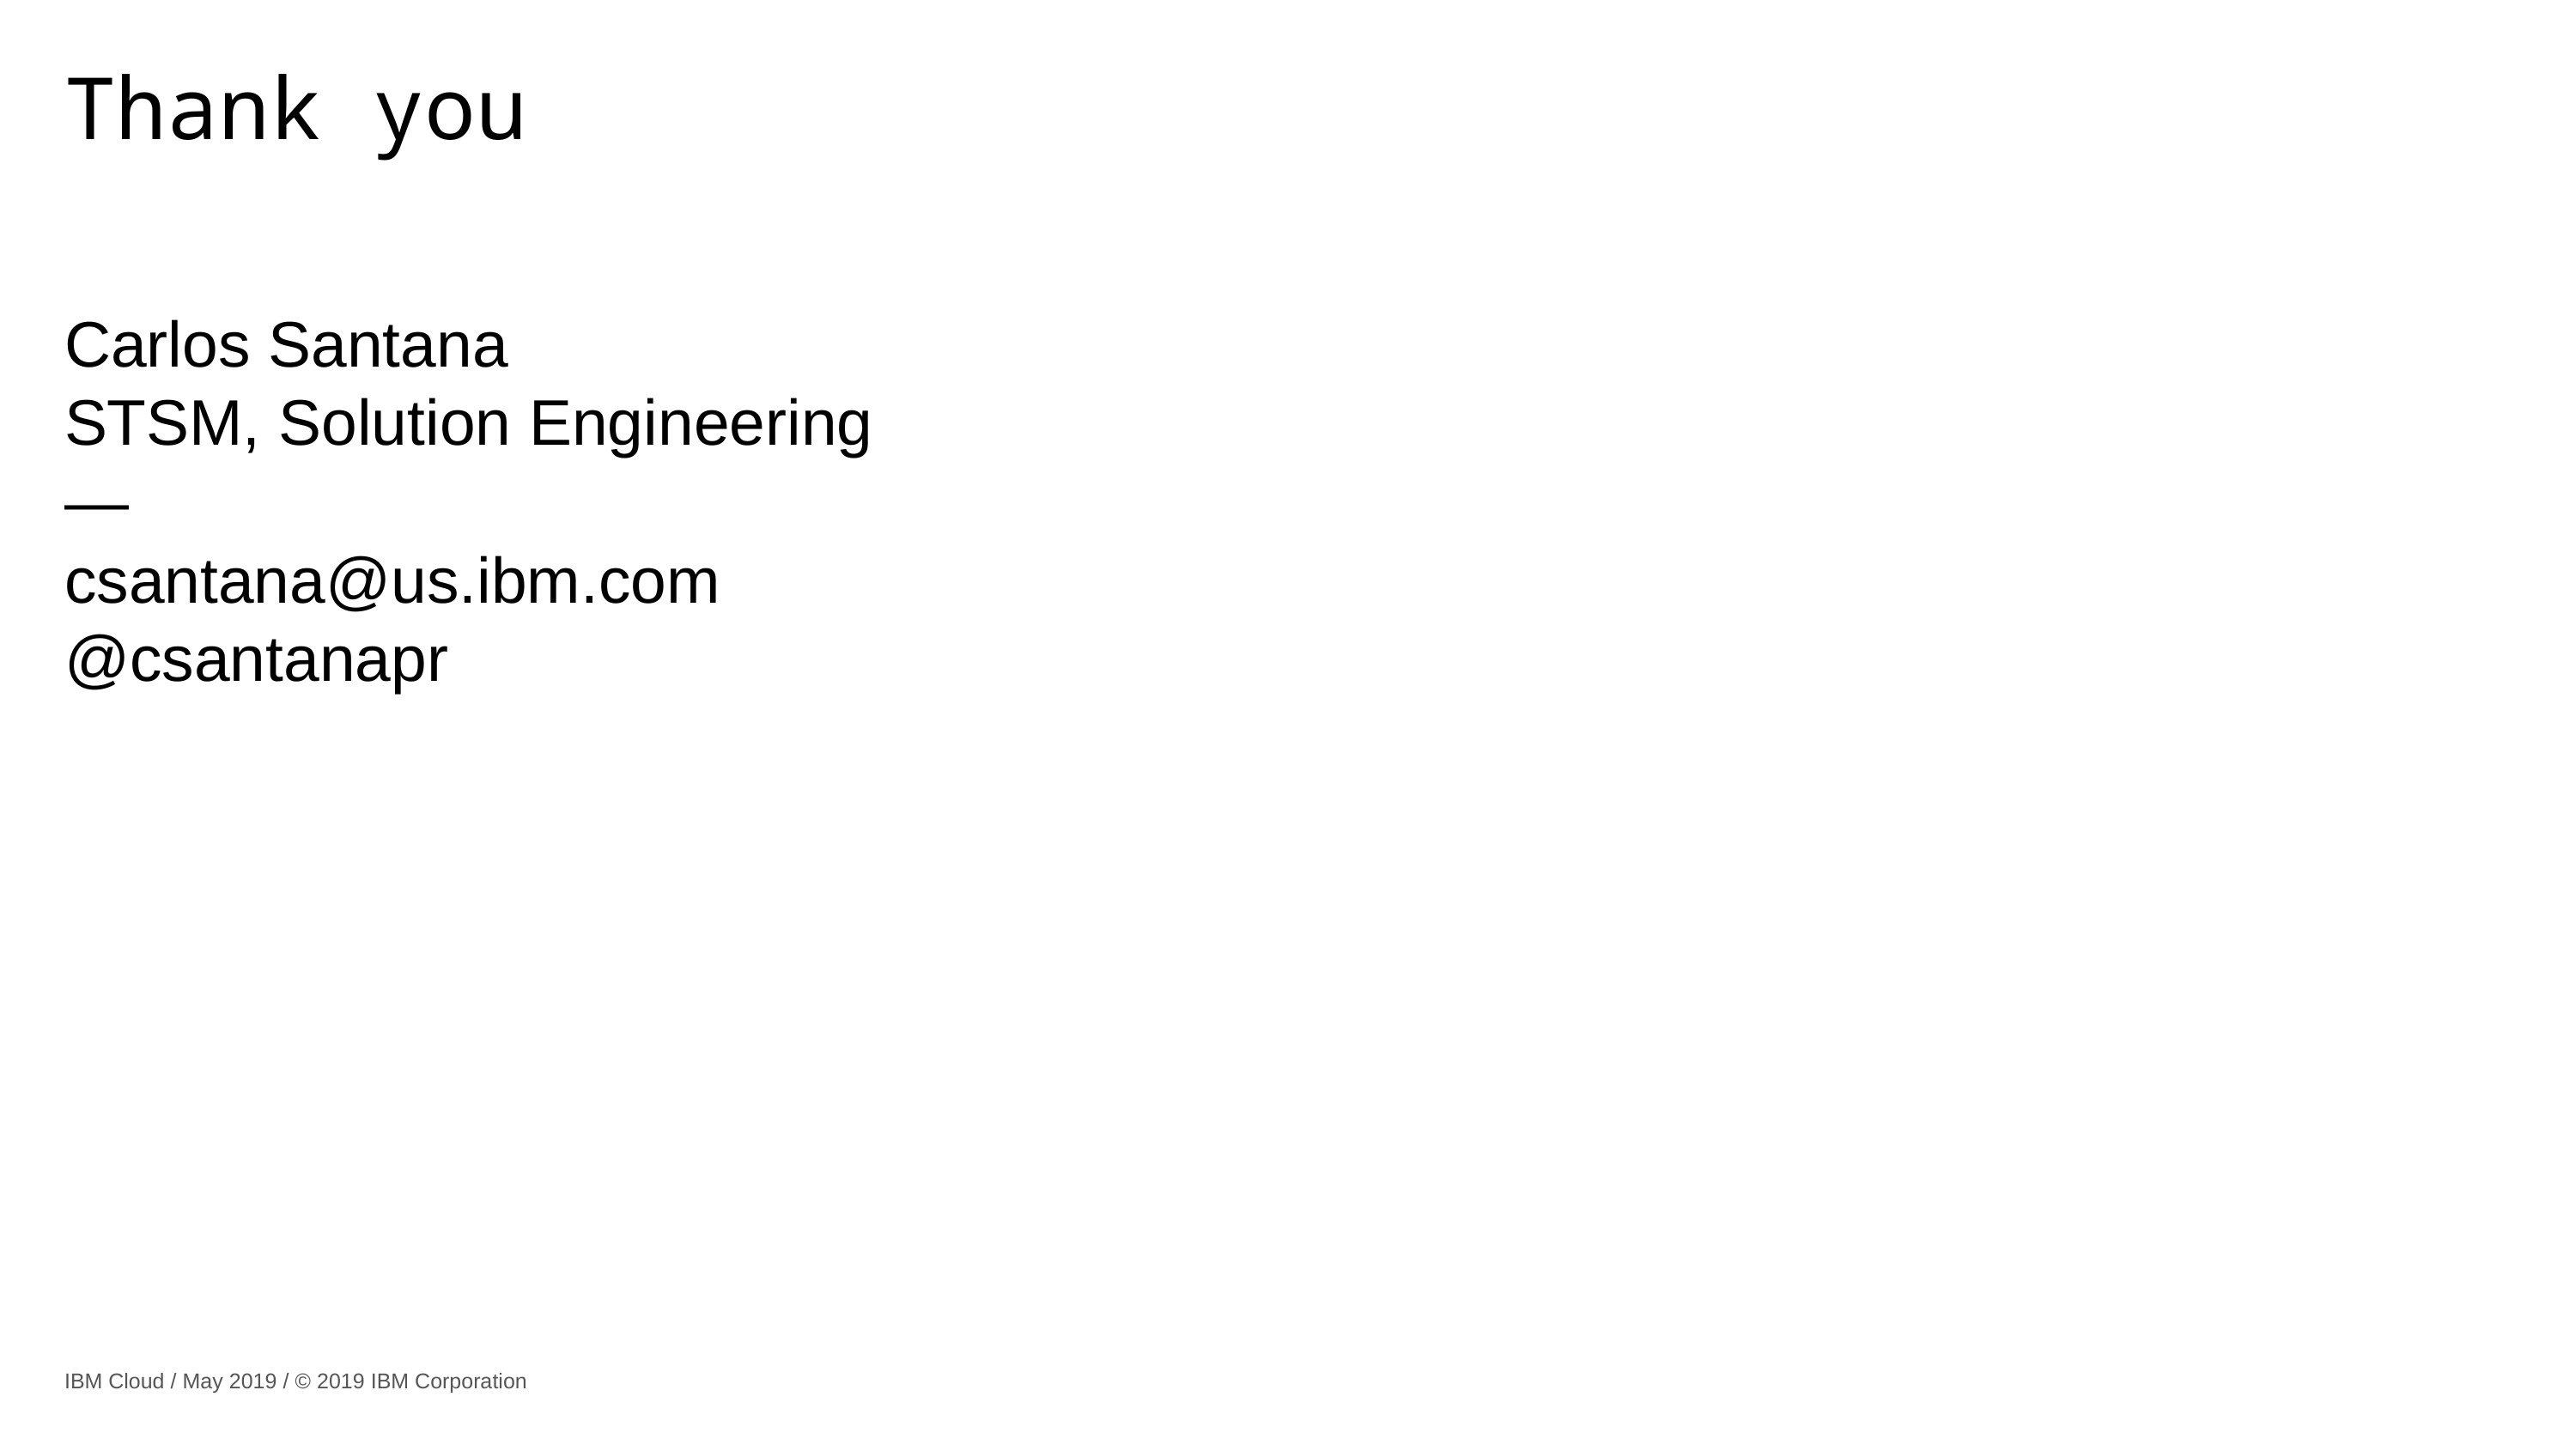

# Thank you
Carlos Santana
STSM, Solution Engineering
—
csantana@us.ibm.com
@csantanapr
IBM Cloud / May 2019 / © 2019 IBM Corporation